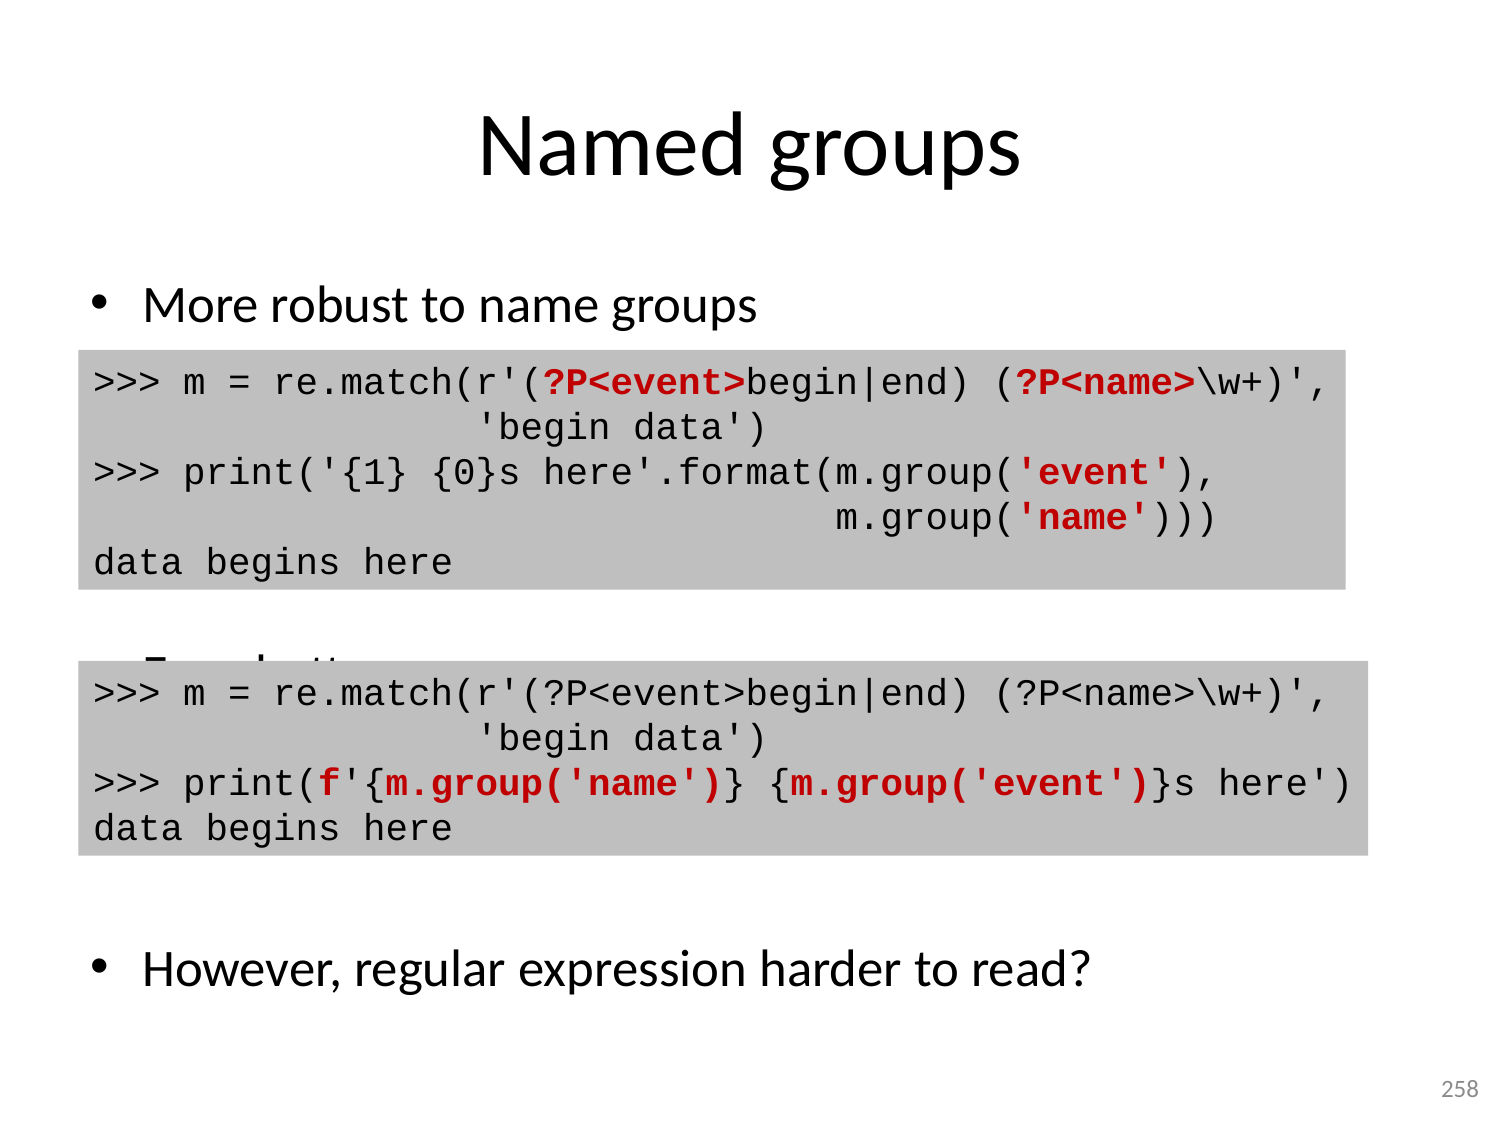

# Named groups
More robust to name groups

Even better

However, regular expression harder to read?
>>> m = re.match(r'(?P<event>begin|end) (?P<name>\w+)',
                 'begin data')
>>> print('{1} {0}s here'.format(m.group('event'),
                                 m.group('name')))
data begins here
>>> m = re.match(r'(?P<event>begin|end) (?P<name>\w+)',
                 'begin data')
>>> print(f'{m.group('name')} {m.group('event')}s here')
data begins here
258